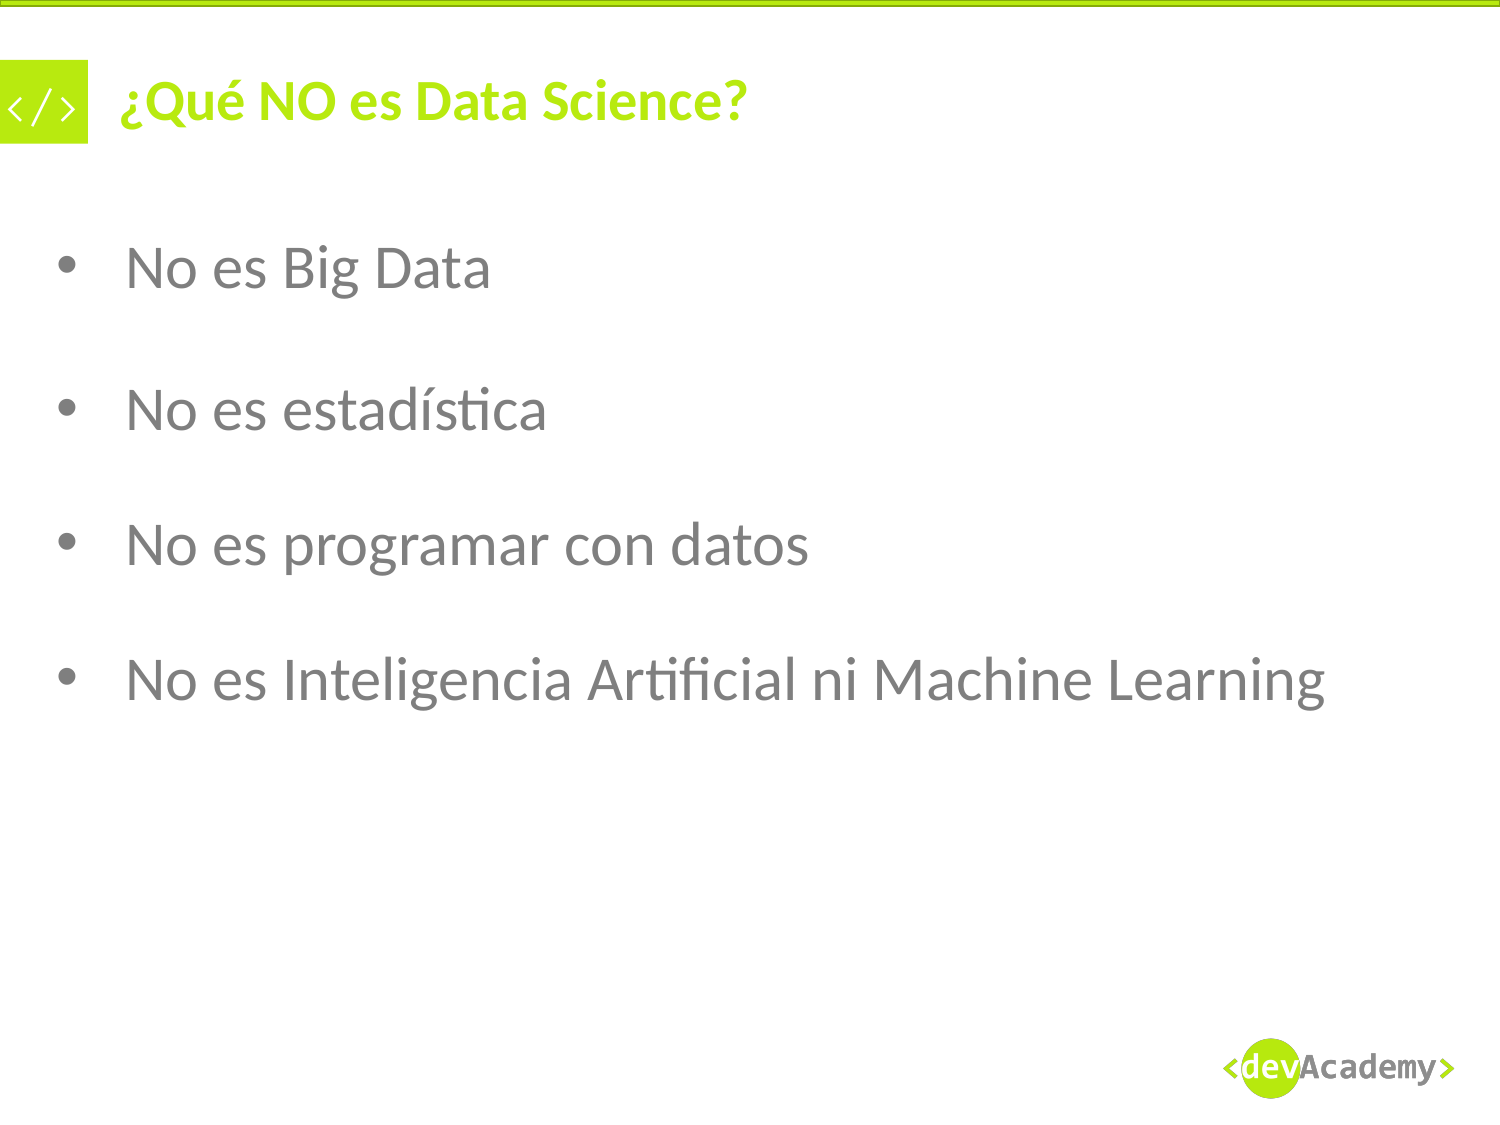

# ¿Qué NO es Data Science?
No es Big Data
No es estadística
No es programar con datos

No es Inteligencia Artificial ni Machine Learning